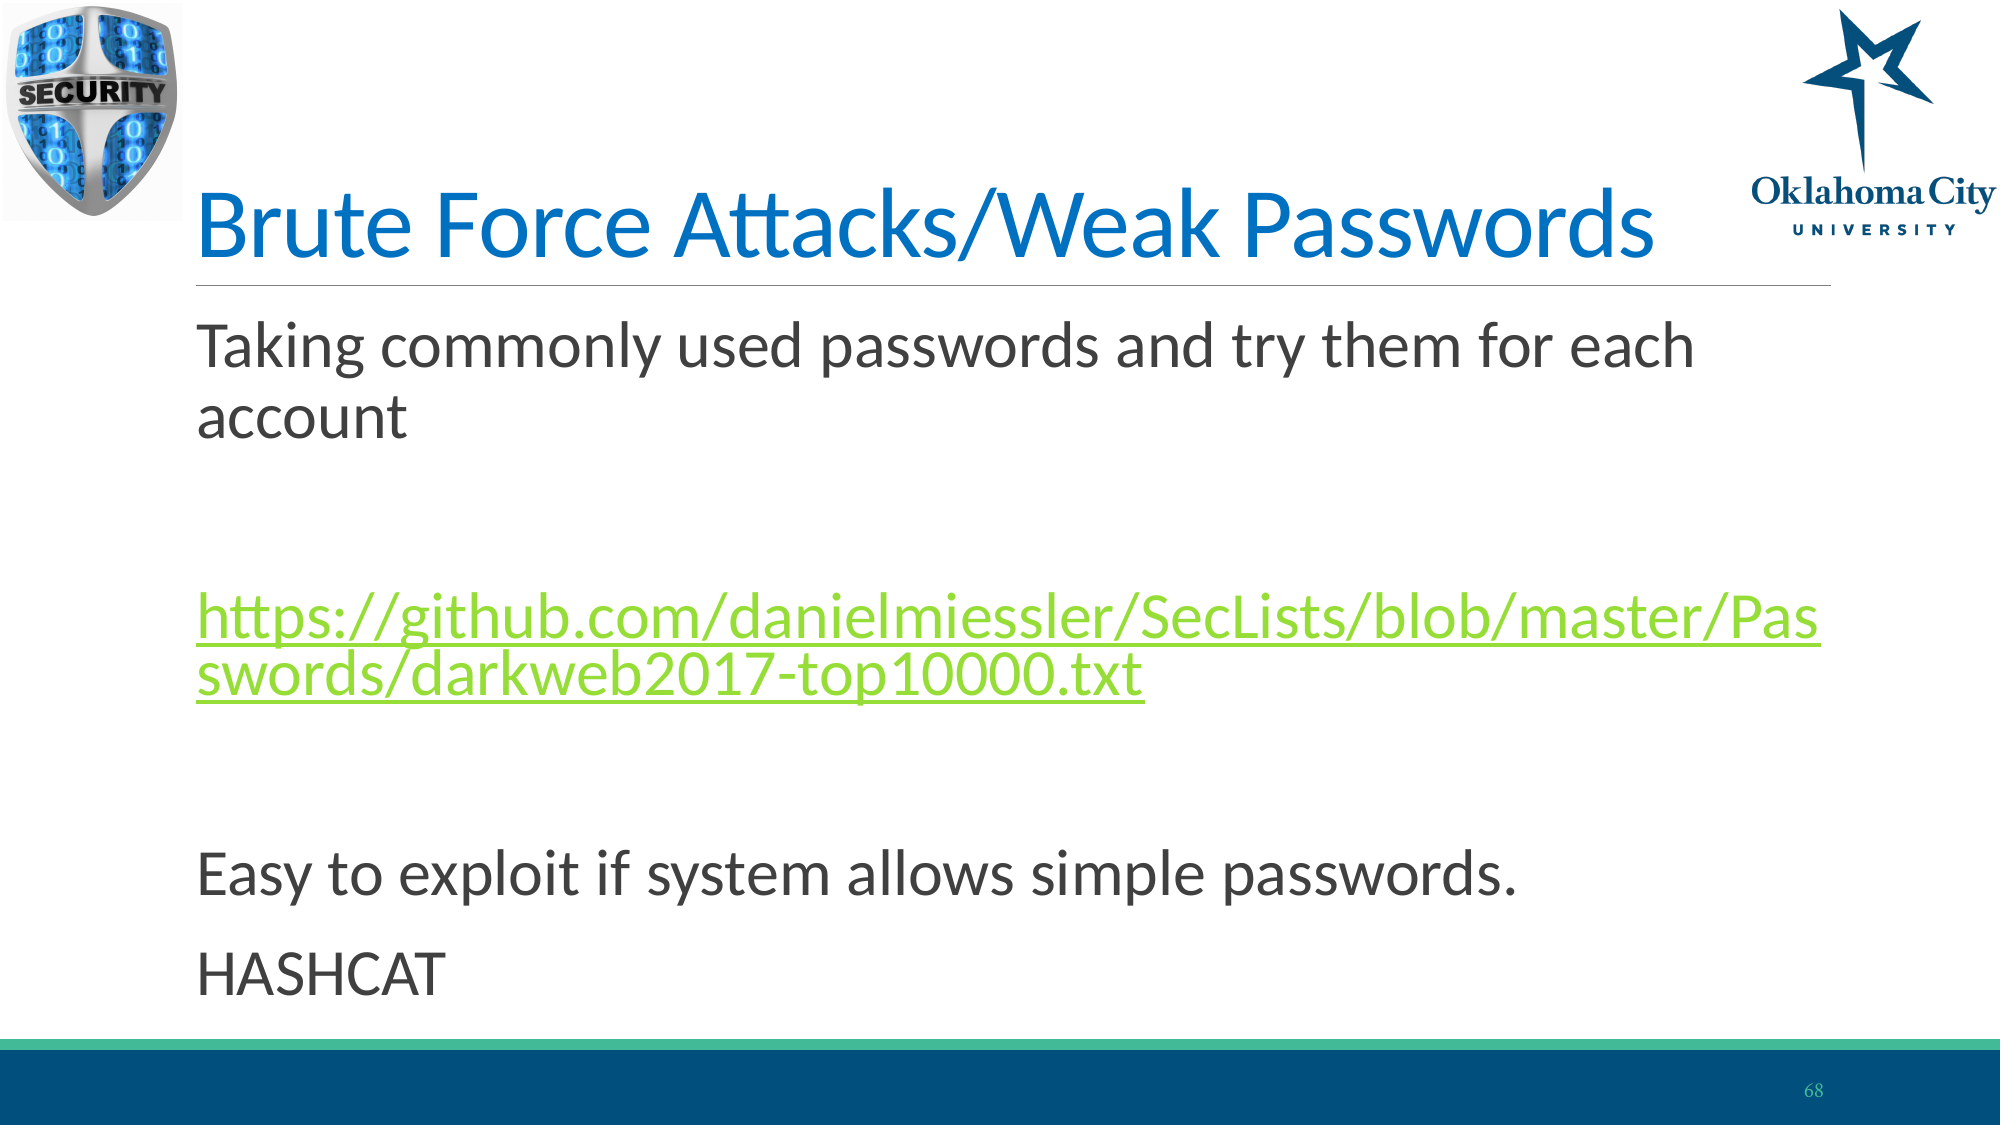

# Brute Force Attacks/Weak Passwords
Taking commonly used passwords and try them for each account

https://github.com/danielmiessler/SecLists/blob/master/Passwords/darkweb2017-top10000.txt

Easy to exploit if system allows simple passwords.
HASHCAT
68